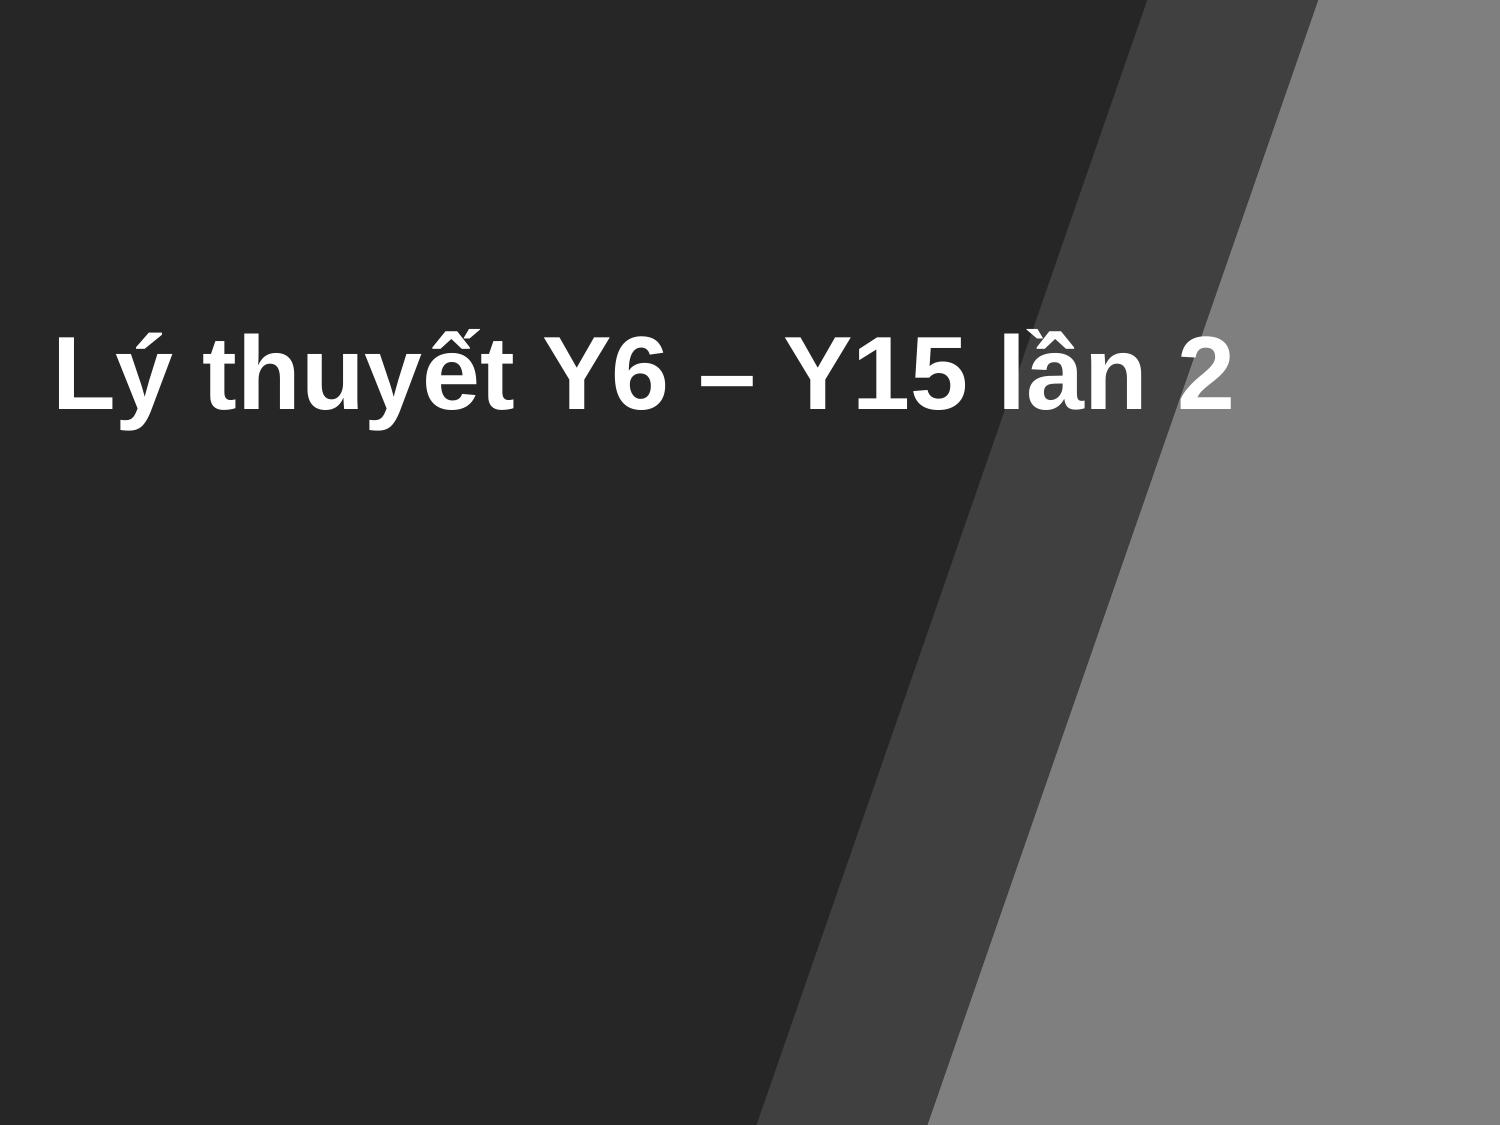

Lý thuyết Y6 – Y15 lần 2